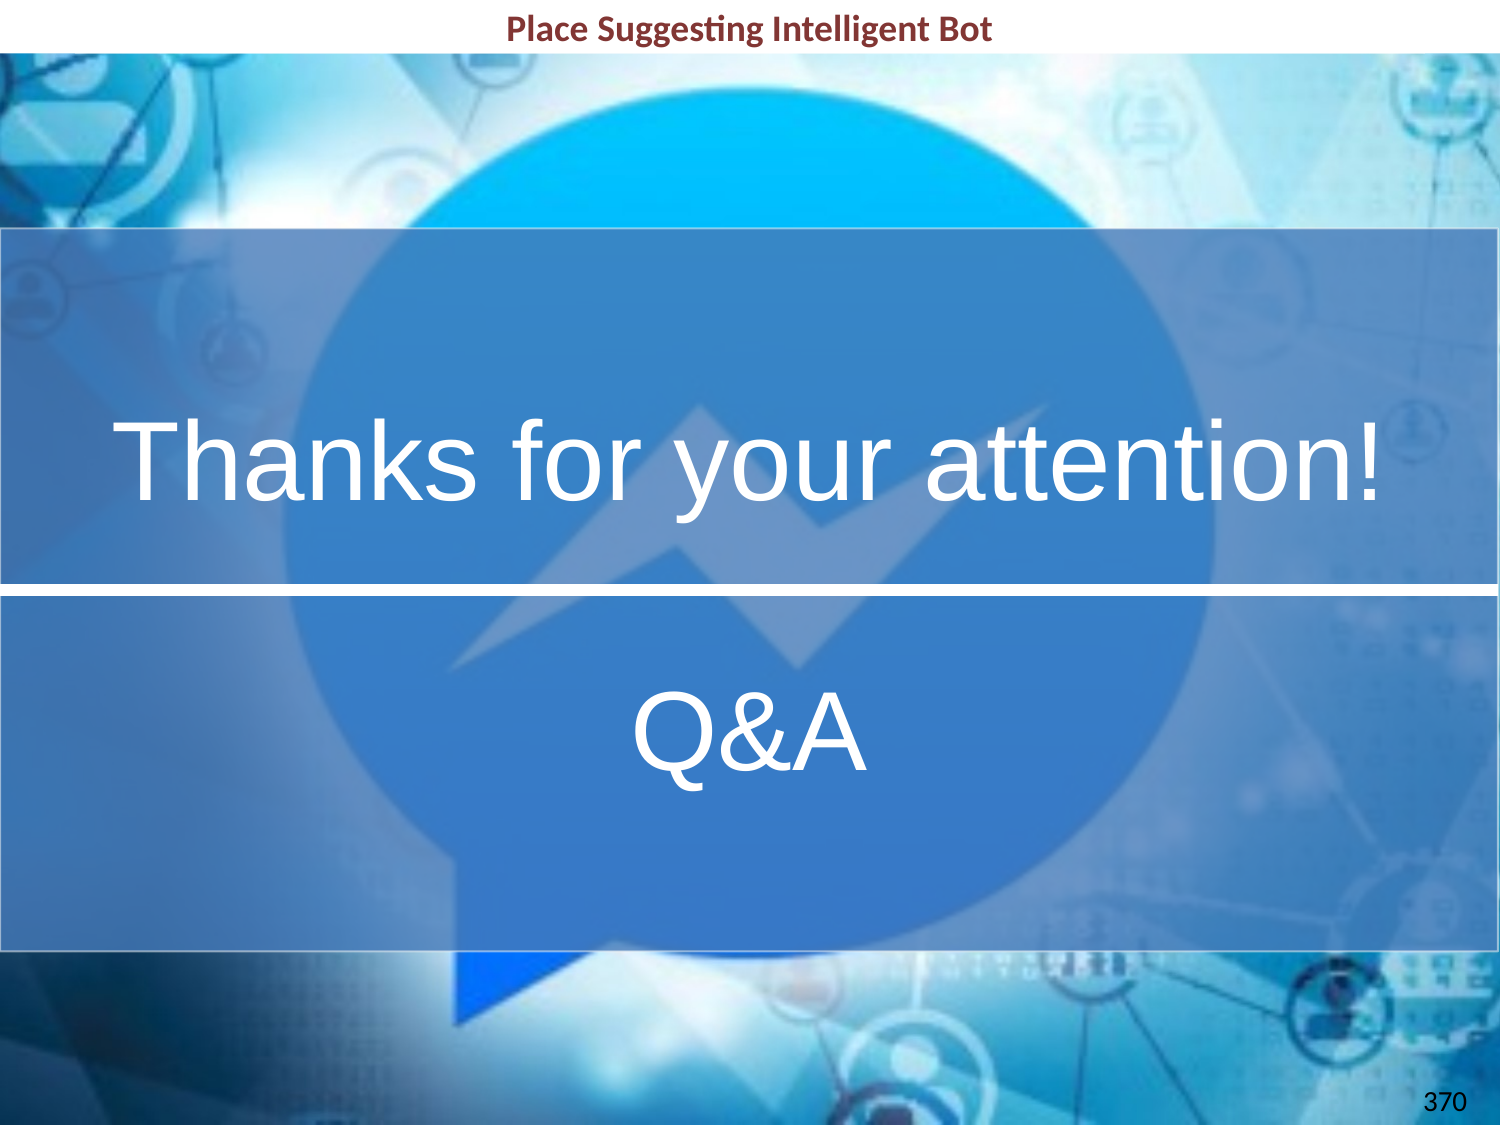

# Thanks for your attention! Q&A
370